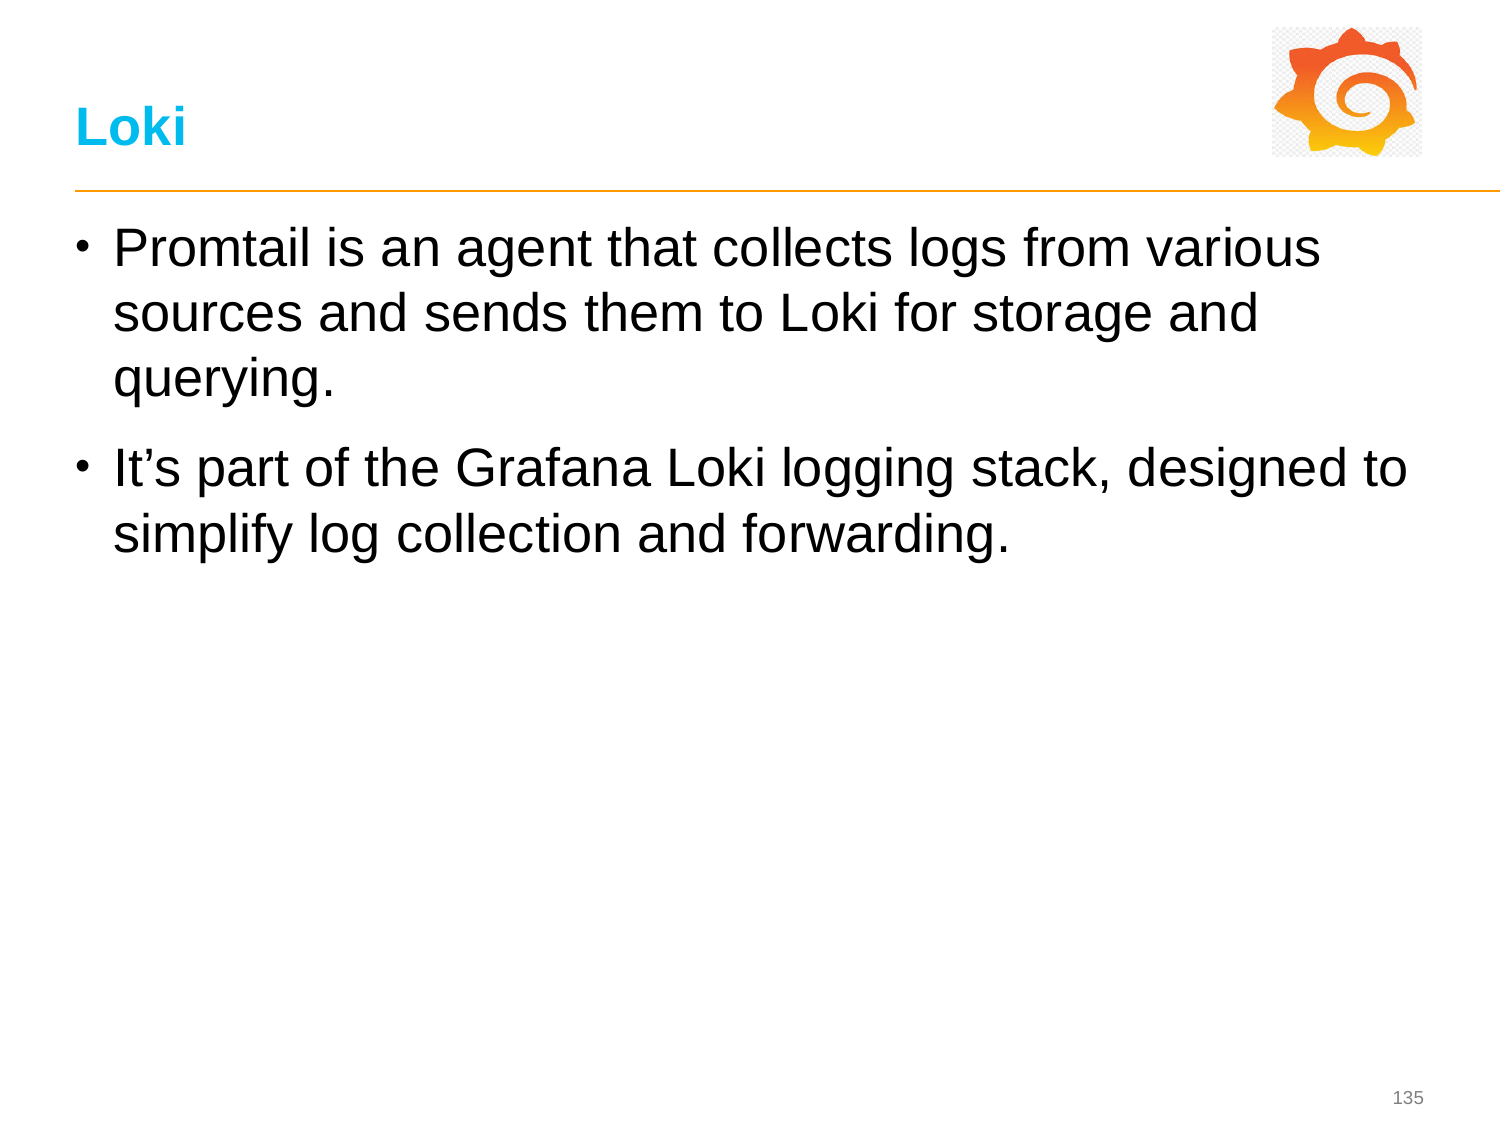

# Loki
Promtail is an agent that collects logs from various sources and sends them to Loki for storage and querying.
It’s part of the Grafana Loki logging stack, designed to simplify log collection and forwarding.